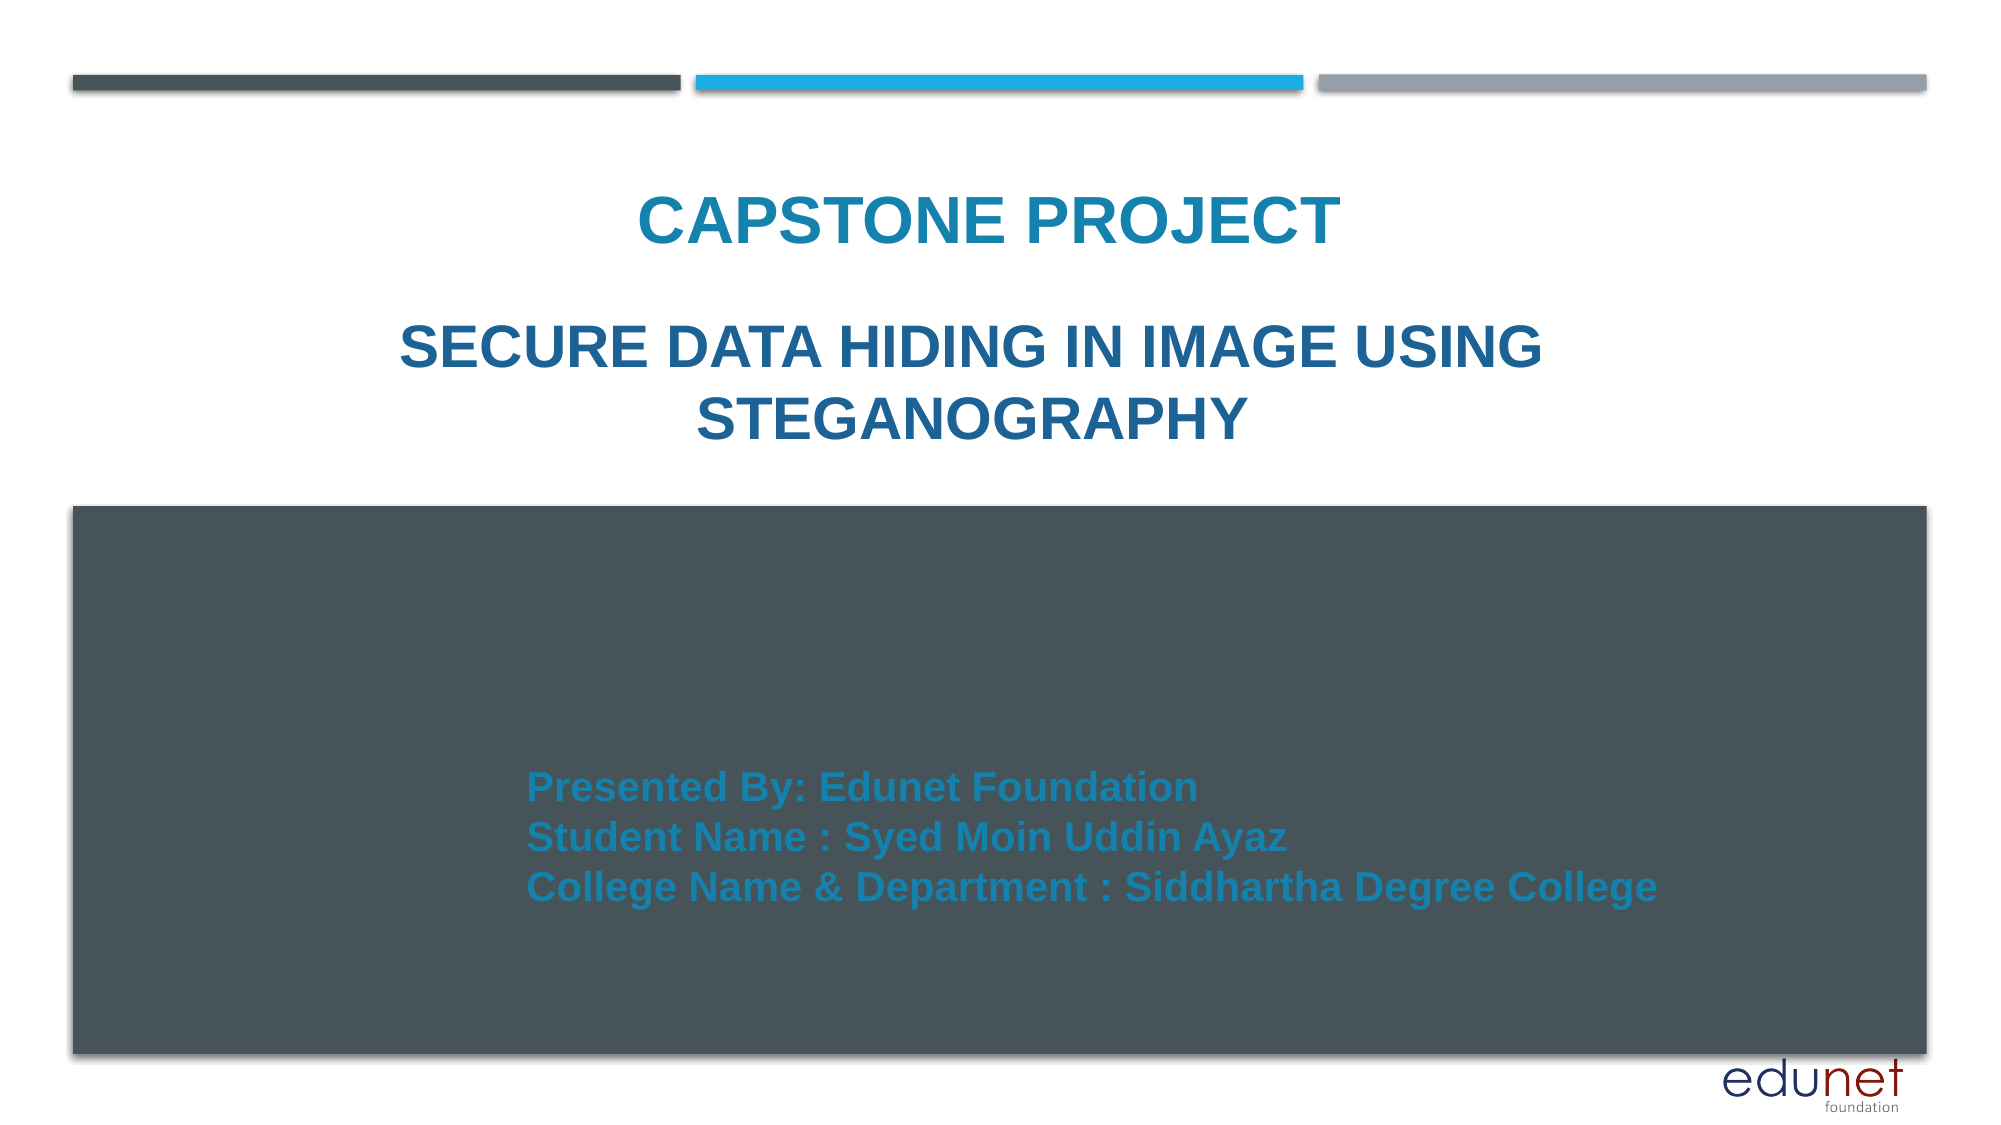

CAPSTONE PROJECT
# Secure Data Hiding in Image Using Steganography
Presented By: Edunet Foundation
Student Name : Syed Moin Uddin Ayaz
College Name & Department : Siddhartha Degree College